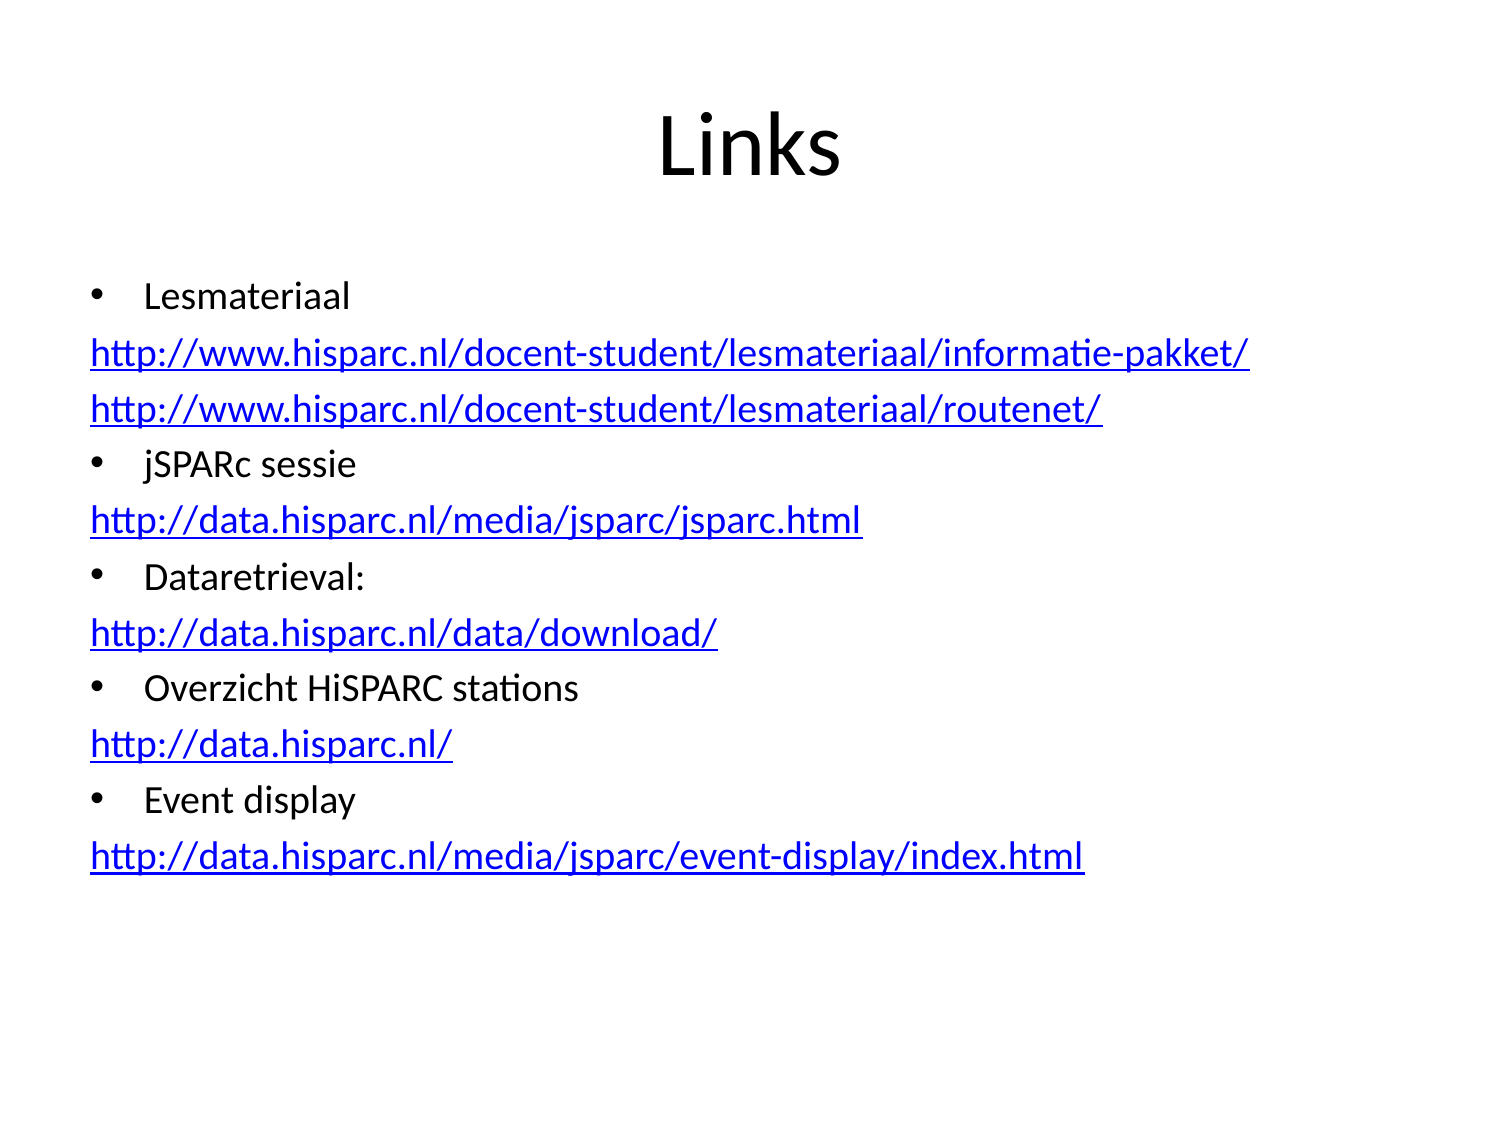

# Links
Lesmateriaal
http://www.hisparc.nl/docent-student/lesmateriaal/informatie-pakket/
http://www.hisparc.nl/docent-student/lesmateriaal/routenet/
jSPARc sessie
http://data.hisparc.nl/media/jsparc/jsparc.html
Dataretrieval:
http://data.hisparc.nl/data/download/
Overzicht HiSPARC stations
http://data.hisparc.nl/
Event display
http://data.hisparc.nl/media/jsparc/event-display/index.html